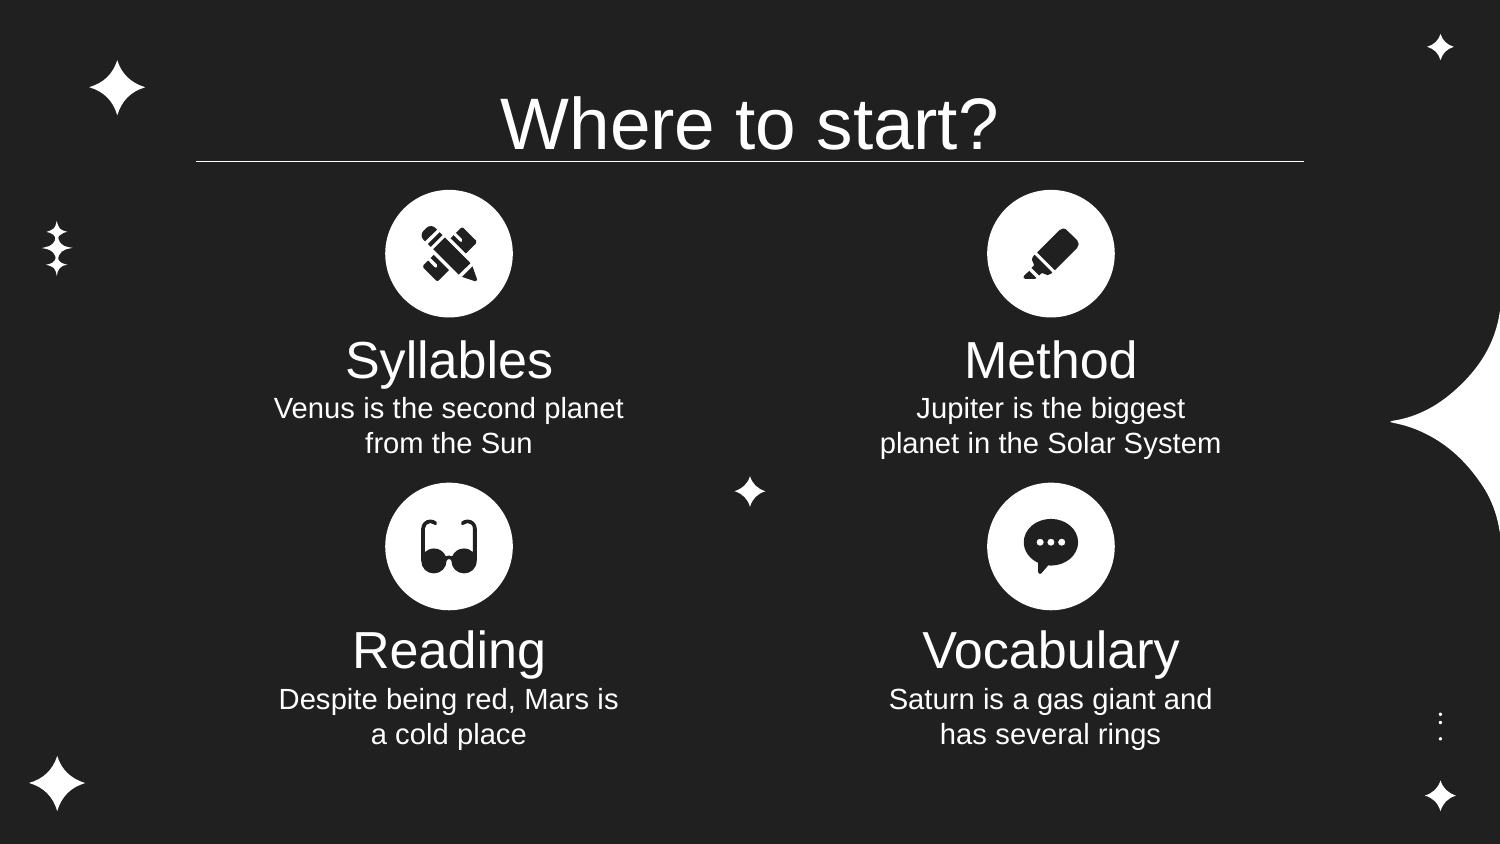

Where to start?

# Syllables
Method
Venus is the second planet from the Sun
Jupiter is the biggest planet in the Solar System

Reading
Vocabulary
Despite being red, Mars is a cold place
Saturn is a gas giant and has several rings